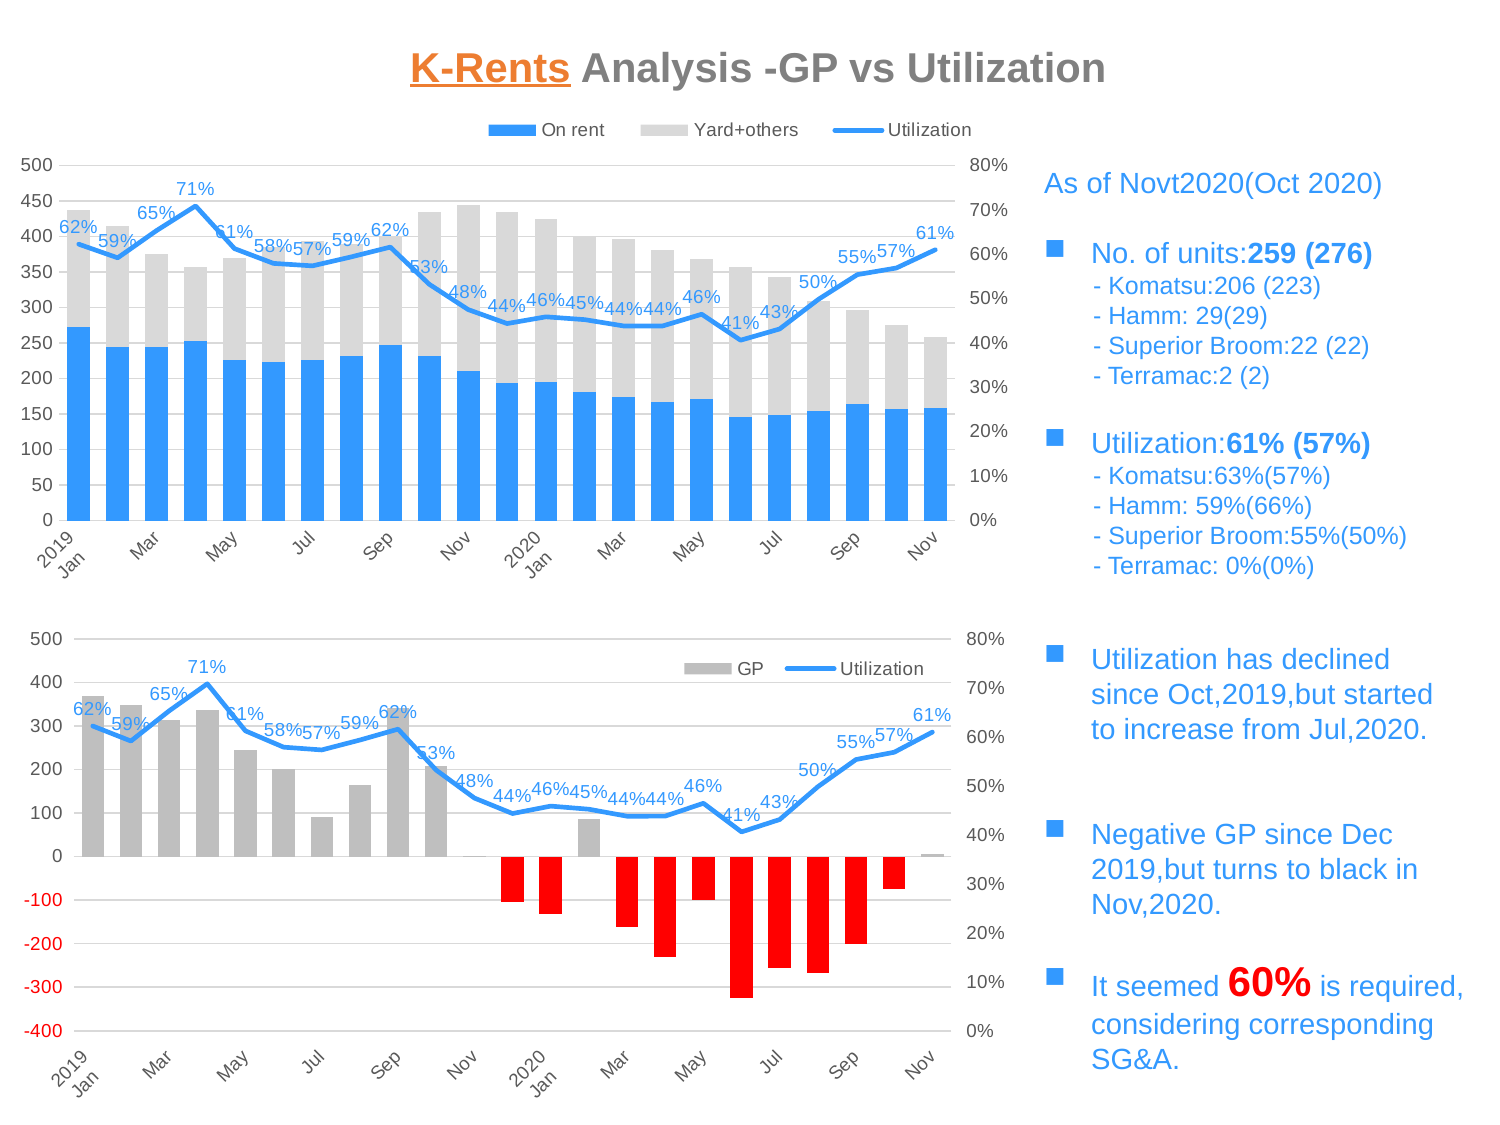

K-Rents Analysis -GP vs Utilization

### Chart

| Category | On rent | Yard+others | Utilization |
|---|---|---|---|
| 2019
Jan | 272.0 | 165.0 | 0.6224256292906178 |
| Feb | 244.99999999999997 | 169.00000000000003 | 0.5917874396135265 |
| Mar | 245.0 | 130.0 | 0.6533333333333333 |
| Apr | 253.0 | 104.0 | 0.7086834733893558 |
| May | 226.0 | 143.0 | 0.6124661246612466 |
| Jun | 223.0 | 162.0 | 0.5792207792207792 |
| Jul | 226.00000000000003 | 167.99999999999997 | 0.5736040609137056 |
| Aug | 231.0 | 158.0 | 0.5938303341902313 |
| Sep | 247.00000000000003 | 153.99999999999997 | 0.6159600997506235 |
| Oct | 231.0 | 203.0 | 0.532258064516129 |
| Nov | 211.0 | 233.0 | 0.4752252252252252 |
| Dec | 193.0 | 242.0 | 0.4436781609195402 |
| 2020
Jan | 195.0 | 230.0 | 0.4588235294117647 |
| Feb | 181.0 | 219.0 | 0.4525 |
| Mar | 174.0 | 223.0 | 0.43828715365239296 |
| Apr | 167.0 | 214.0 | 0.43832020997375326 |
| May | 171.0 | 197.0 | 0.46467391304347827 |
| Jun | 145.0 | 212.0 | 0.4061624649859944 |
| Jul | 148.0 | 195.0 | 0.4314868804664723 |
| Aug | 154.0 | 155.0 | 0.49838187702265374 |
| Sep | 163.984 | 132.016 | 0.554 |
| Oct | 157.0 | 119.0 | 0.5688405797101449 |
| Nov | 158.0 | 101.0 | 0.61003861003861 |
As of Novt2020(Oct 2020)

No. of units:259 (276)
       - Komatsu:206 (223)
       - Hamm: 29(29)
       - Superior Broom:22 (22)
       - Terramac:2 (2)

Utilization:61% (57%)
       - Komatsu:63%(57%)
       - Hamm: 59%(66%)
       - Superior Broom:55%(50%)
       - Terramac: 0%(0%)

### Chart

| Category | GP | Utilization |
|---|---|---|
| 2019
Jan | 369.145029999999 | 0.6224256292906178 |
| Feb | 349.44023000000095 | 0.5917874396135265 |
| Mar | 314.06991 | 0.6533333333333333 |
| Apr | 337.8852 | 0.7086834733893558 |
| May | 245.501159999998 | 0.6124661246612466 |
| Jun | 202.387959999999 | 0.5792207792207792 |
| Jul | 90.8883899999996 | 0.5736040609137056 |
| Aug | 164.289359999999 | 0.5938303341902313 |
| Sep | 340.83614 | 0.6159600997506235 |
| Oct | 209.430799999999 | 0.532258064516129 |
| Nov | 1.38406999999956 | 0.4752252252252252 |
| Dec | -104.87056 | 0.4436781609195402 |
| 2020
Jan | -131.358380000001 | 0.4588235294117647 |
| Feb | 87.18219999999971 | 0.4525 |
| Mar | -161.83558 | 0.43828715365239296 |
| Apr | -230.81459 | 0.43832020997375326 |
| May | -99.5844900000009 | 0.46467391304347827 |
| Jun | -323.645010000001 | 0.4061624649859944 |
| Jul | -256.49857000000003 | 0.4314868804664723 |
| Aug | -267.83409 | 0.49838187702265374 |
| Sep | -199.969 | 0.554 |
| Oct | -73.3160000000005 | 0.5688405797101449 |
| Nov | 5.34046999999982 | 0.61003861003861 |
Utilization has declined since Oct,2019,but started to increase from Jul,2020.

Negative GP since Dec 2019,but turns to black in Nov,2020.

It seemed 60% is required, considering corresponding SG&A.